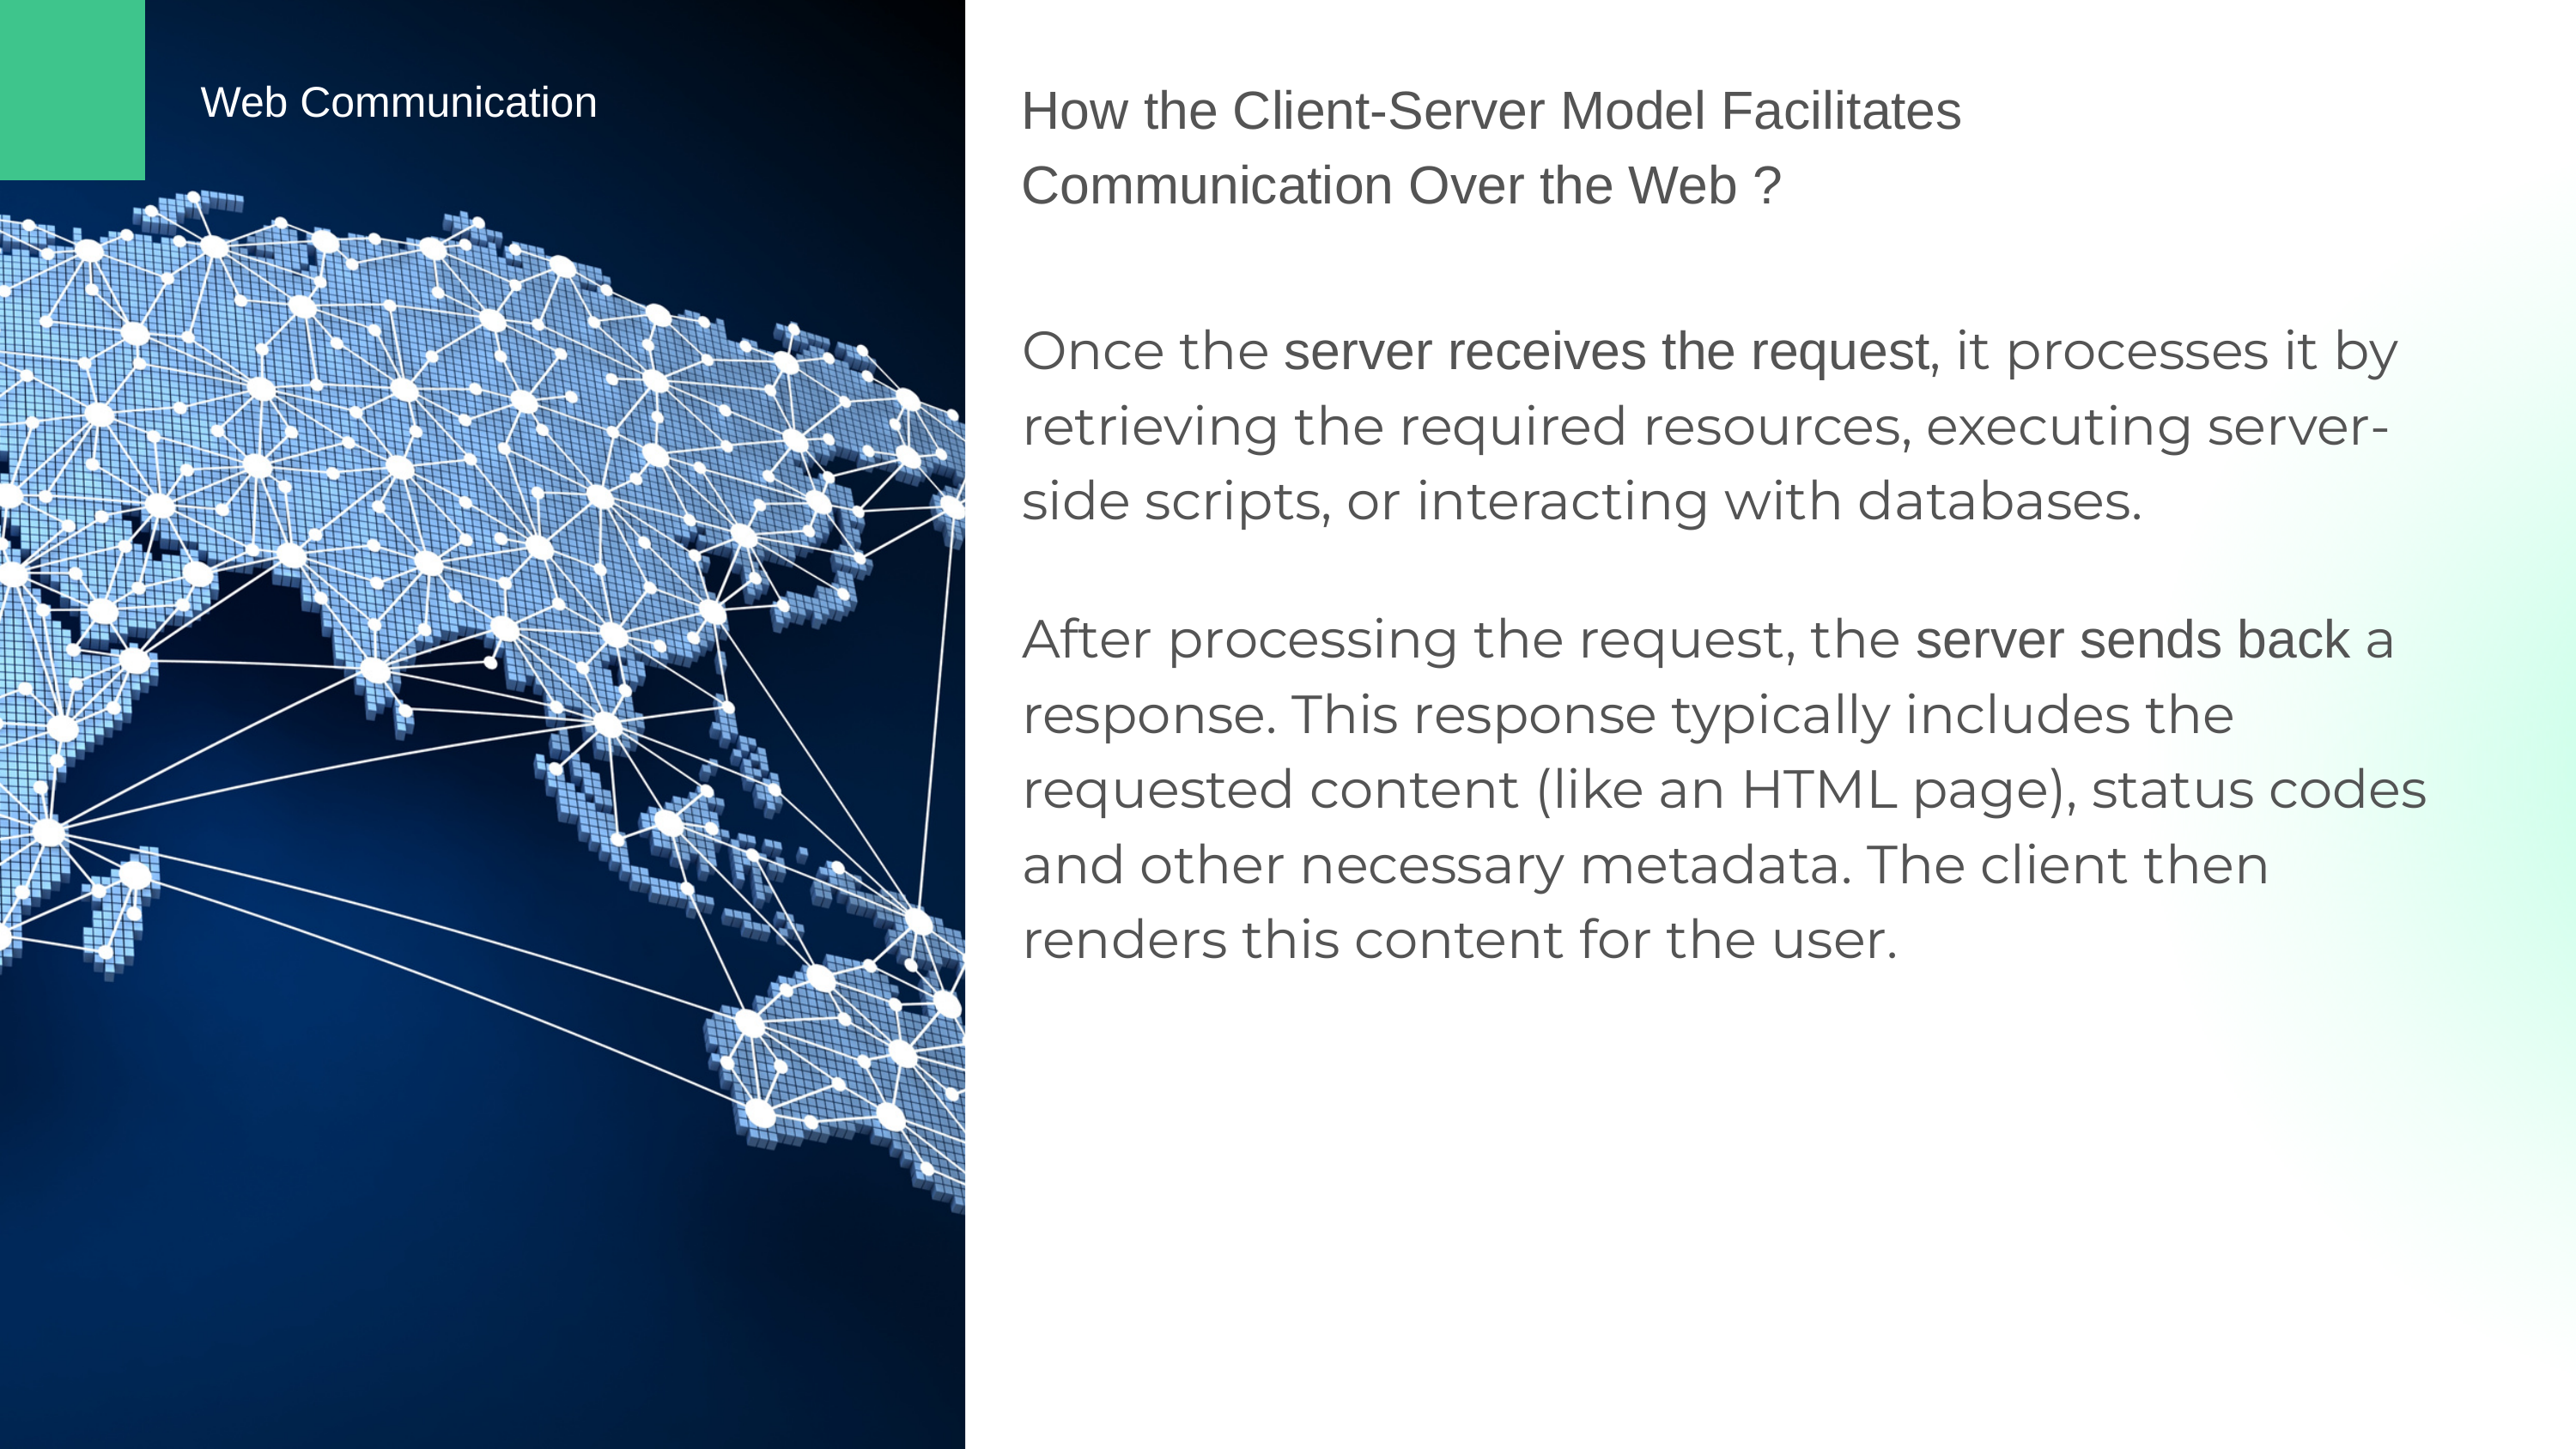

How the Client-Server Model Facilitates Communication Over the Web ?
Web Communication

Once the server receives the request, it processes it by retrieving the required resources, executing server-side scripts, or interacting with databases.
After processing the request, the server sends back a response. This response typically includes the requested content (like an HTML page), status codes and other necessary metadata. The client then renders this content for the user.